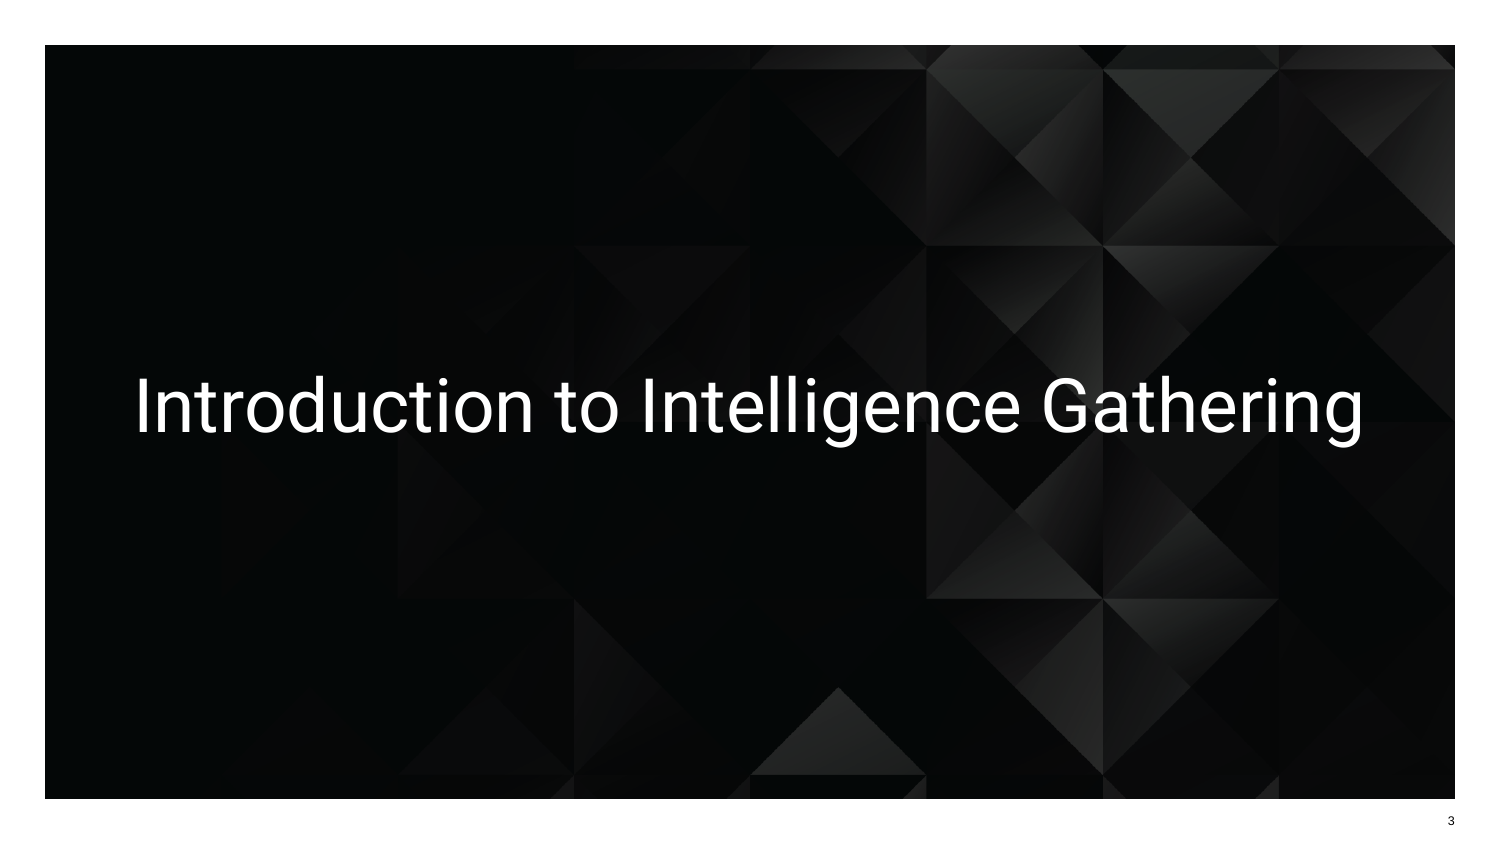

# Introduction to Intelligence Gathering
3

3